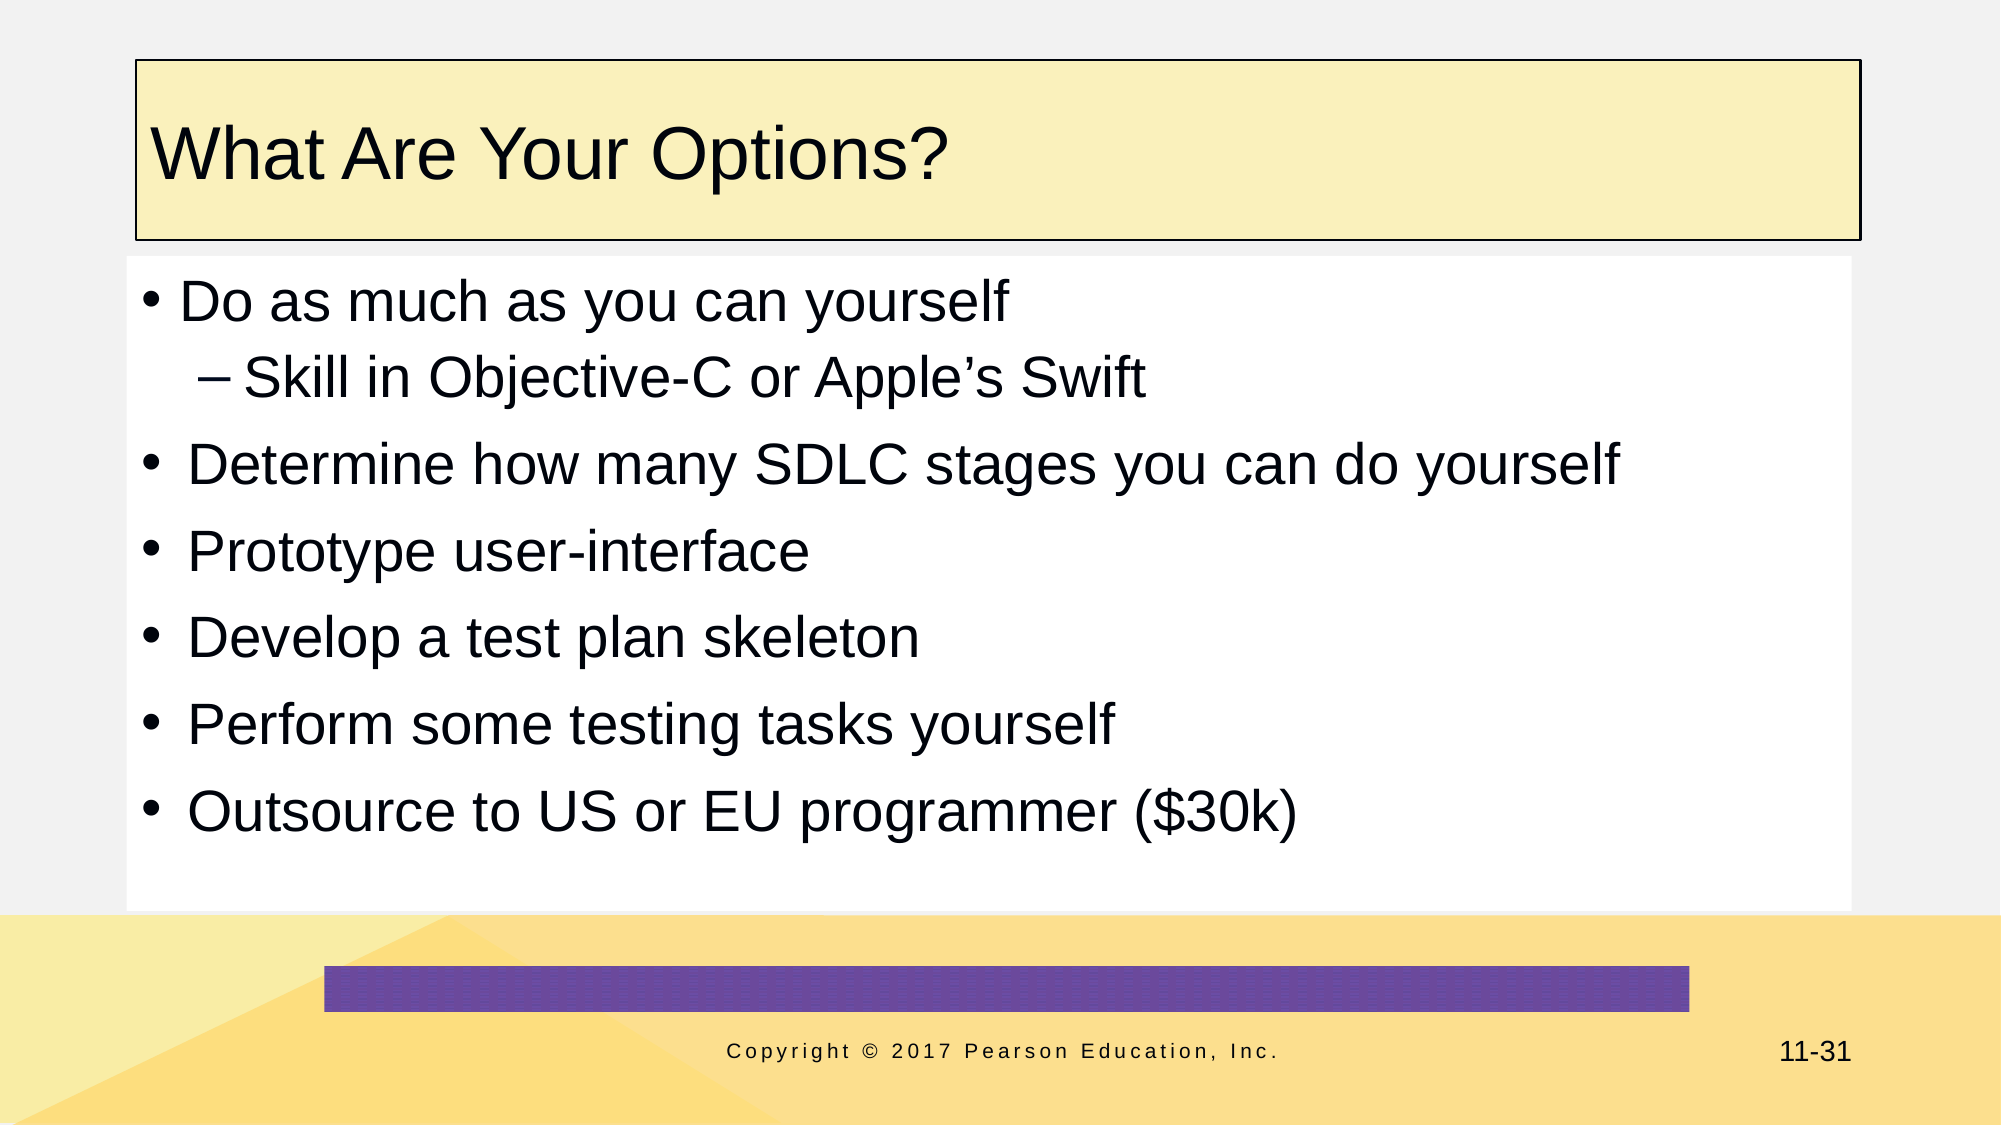

# What Are Your Options?
Do as much as you can yourself
Skill in Objective-C or Apple’s Swift
Determine how many SDLC stages you can do yourself
Prototype user-interface
Develop a test plan skeleton
Perform some testing tasks yourself
Outsource to US or EU programmer ($30k)
Copyright © 2017 Pearson Education, Inc.